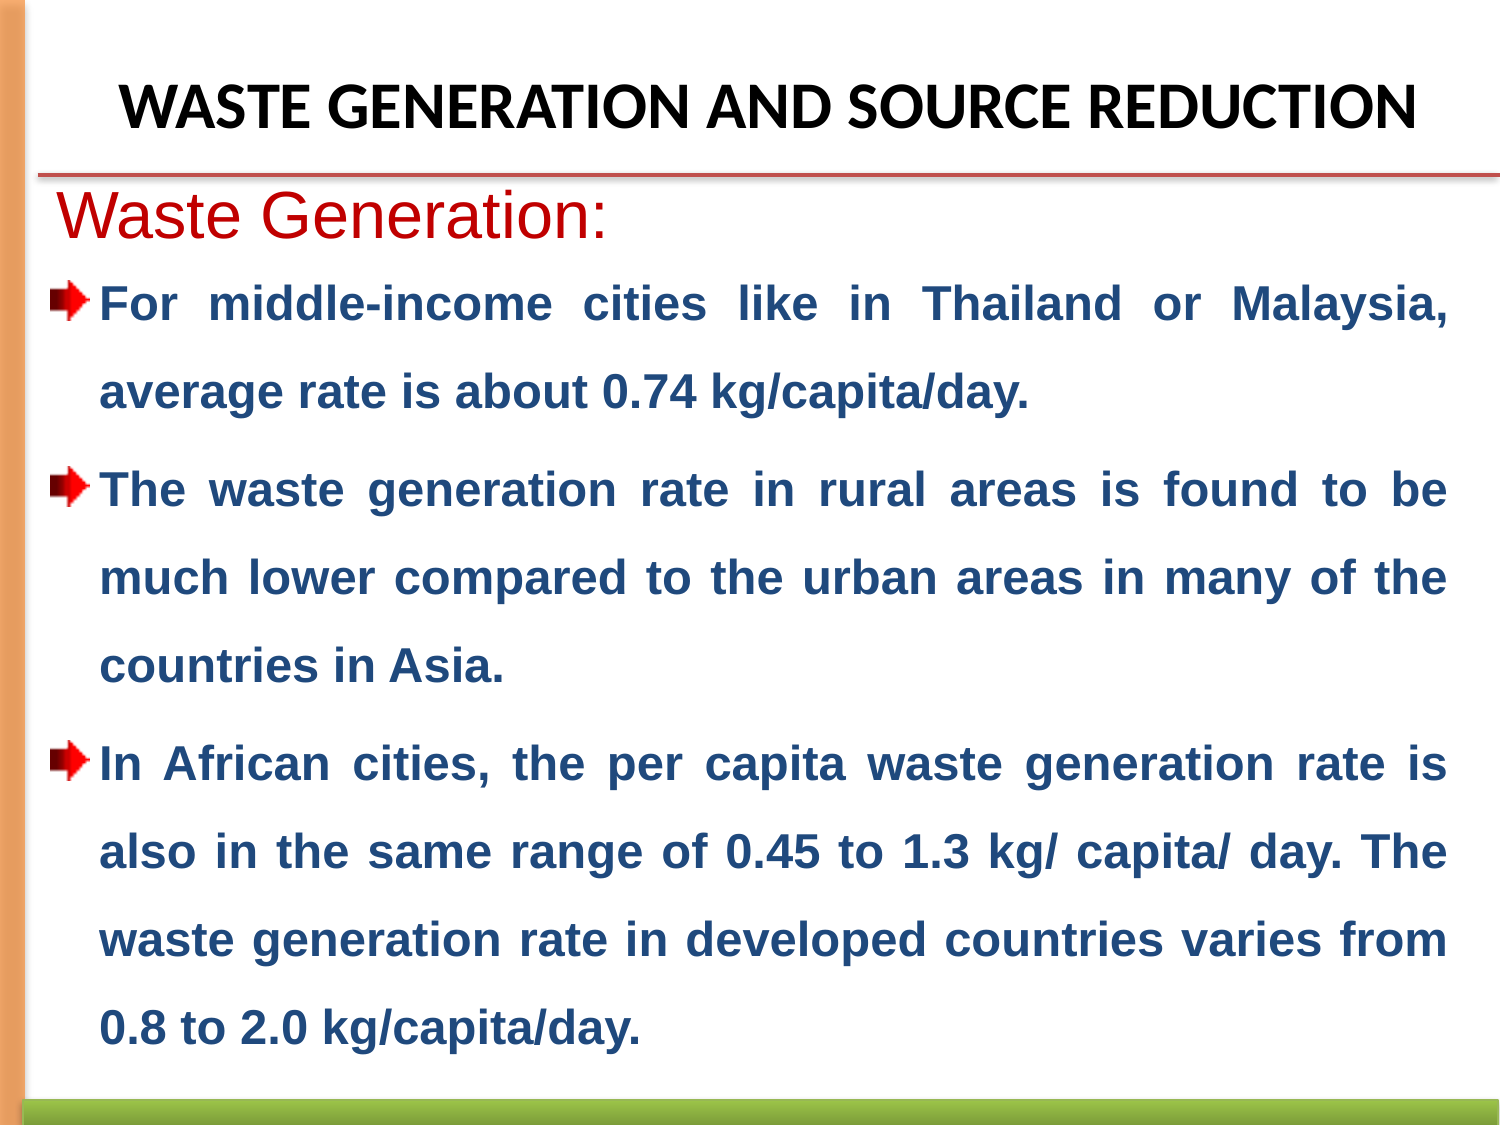

WASTE GENERATION AND SOURCE REDUCTION
Waste Generation:
For middle-income cities like in Thailand or Malaysia, average rate is about 0.74 kg/capita/day.
The waste generation rate in rural areas is found to be much lower compared to the urban areas in many of the countries in Asia.
In African cities, the per capita waste generation rate is also in the same range of 0.45 to 1.3 kg/ capita/ day. The waste generation rate in developed countries varies from 0.8 to 2.0 kg/capita/day.